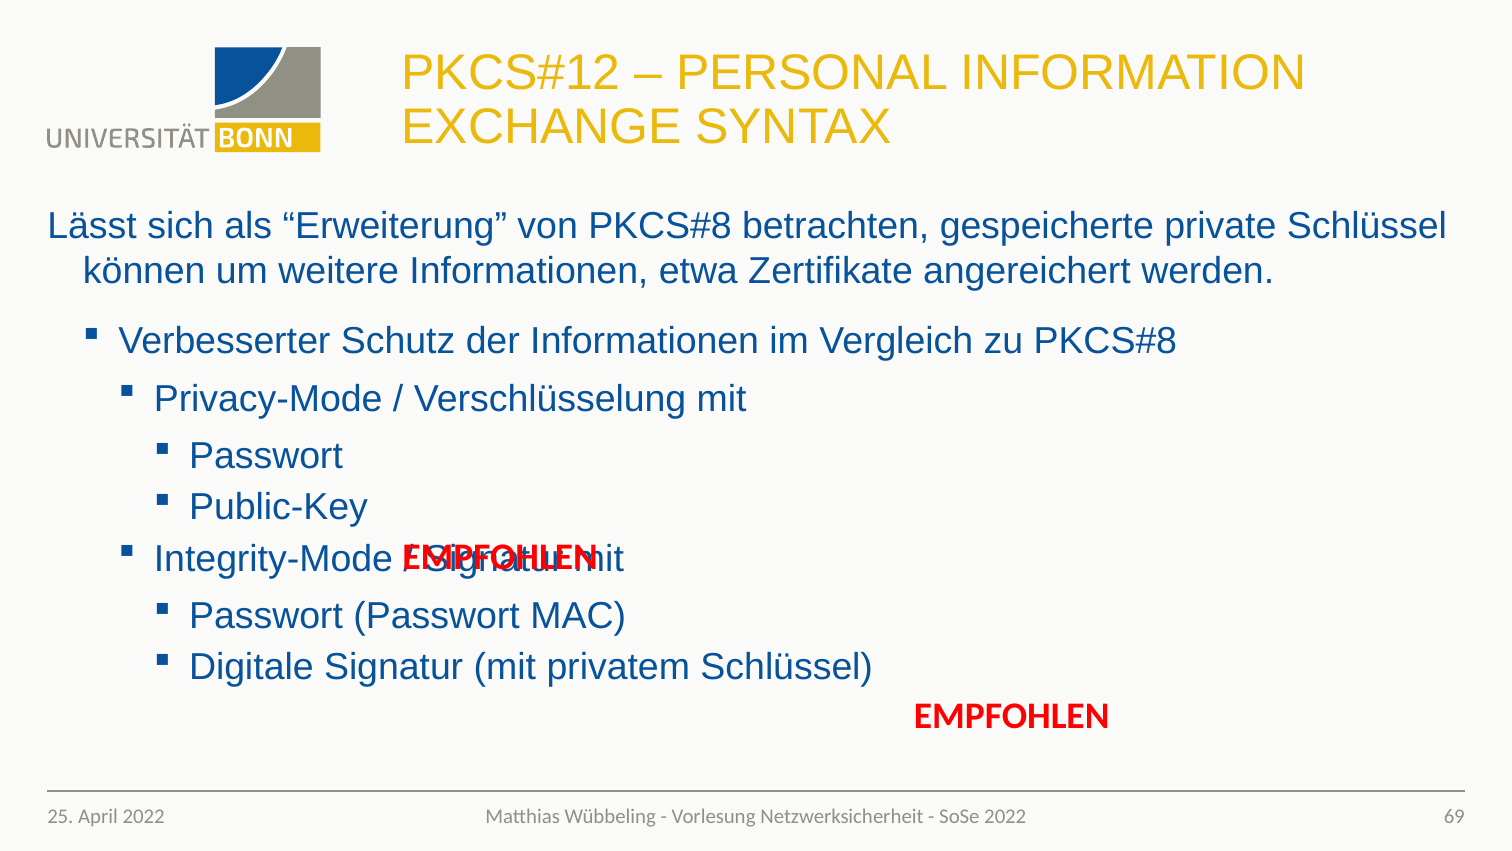

# PKCS#12 – Personal information exchange syntax
Lässt sich als “Erweiterung” von PKCS#8 betrachten, gespeicherte private Schlüssel können um weitere Informationen, etwa Zertifikate angereichert werden.
Verbesserter Schutz der Informationen im Vergleich zu PKCS#8
Privacy-Mode / Verschlüsselung mit
Passwort
Public-Key
Integrity-Mode / Signatur mit
Passwort (Passwort MAC)
Digitale Signatur (mit privatem Schlüssel)
empfohlen
empfohlen
25. April 2022
69
Matthias Wübbeling - Vorlesung Netzwerksicherheit - SoSe 2022